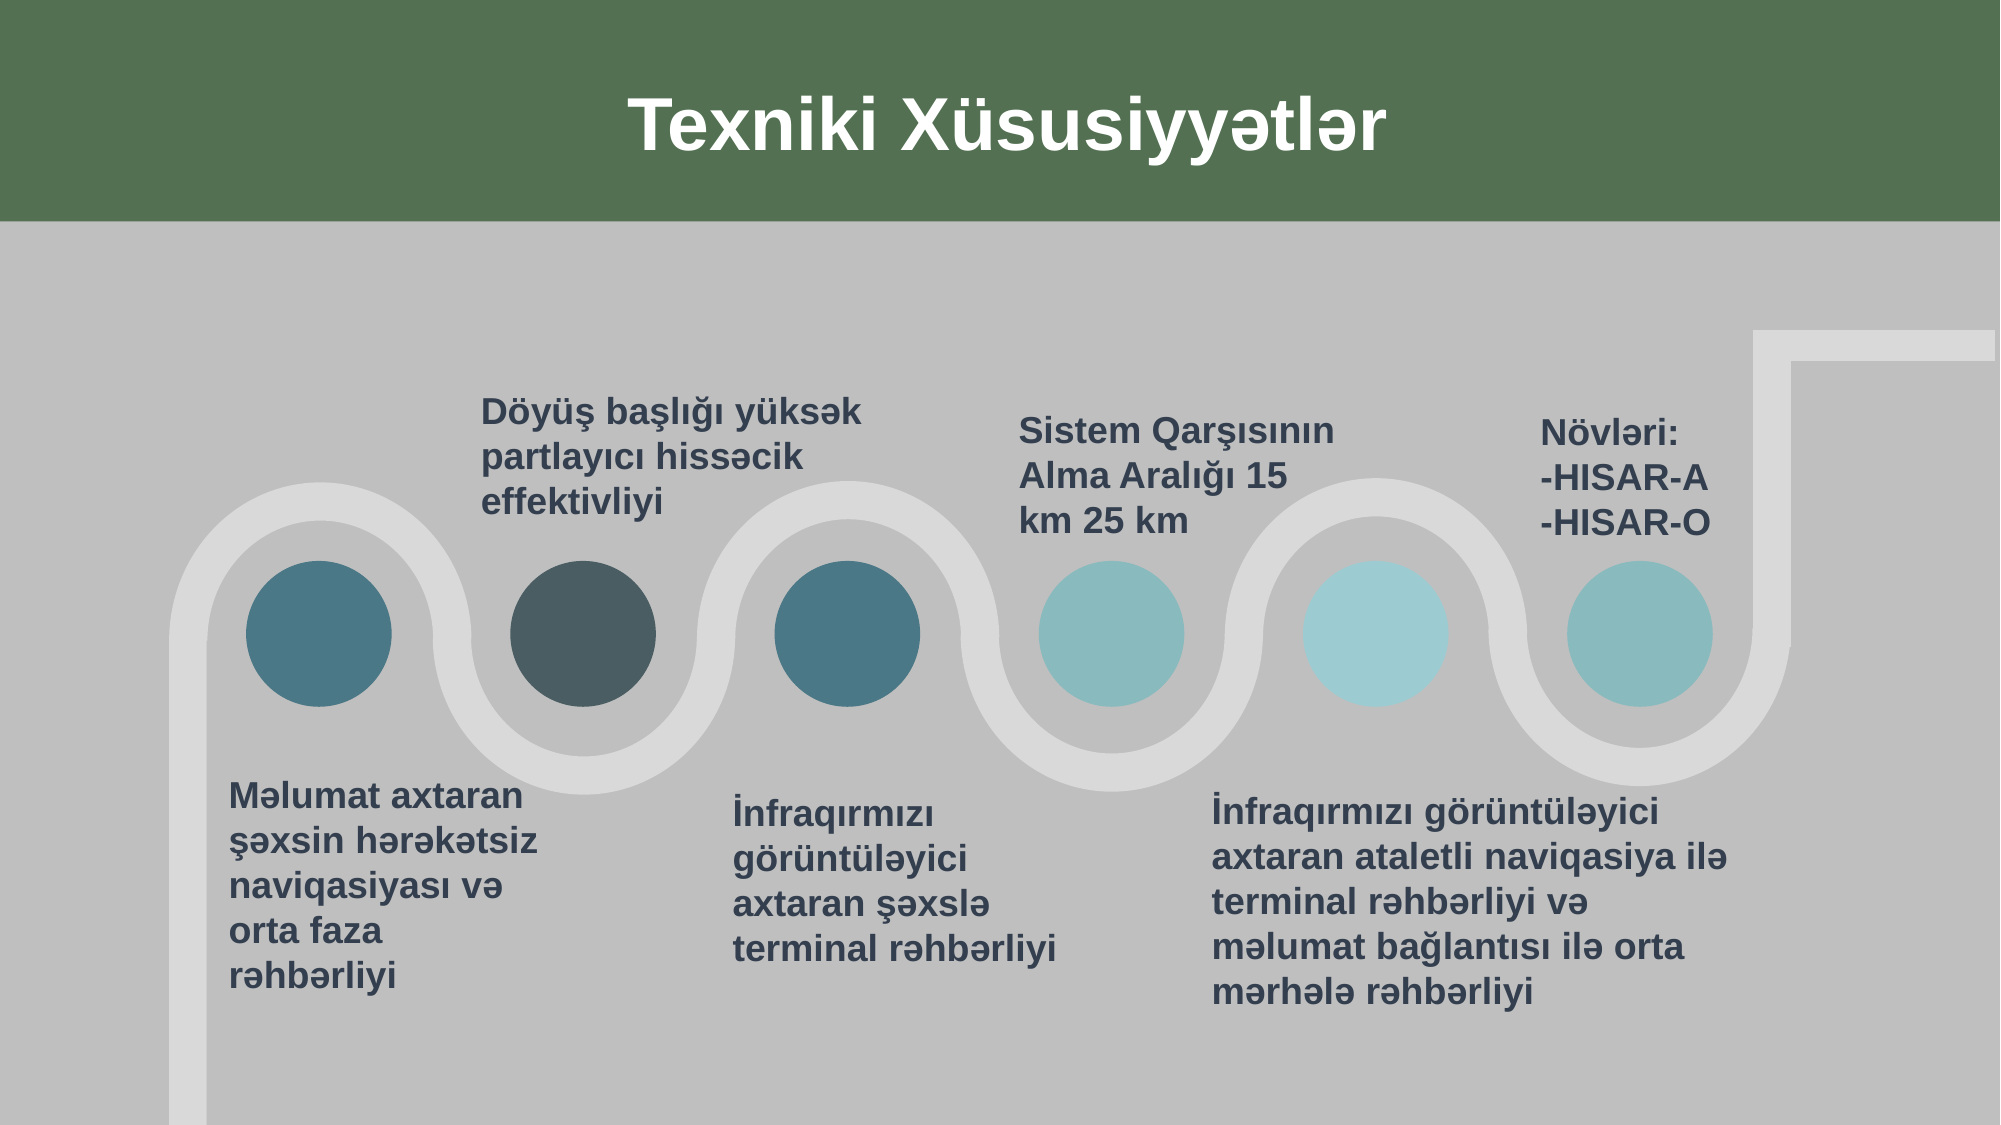

Texniki Xüsusiyyətlər

Döyüş başlığı yüksək partlayıcı hissəcik effektivliyi
Sistem Qarşısının Alma Aralığı 15 km 25 km
Növləri:
-HISAR-A
-HISAR-O

Məlumat axtaran şəxsin hərəkətsiz naviqasiyası və orta faza rəhbərliyi
İnfraqırmızı görüntüləyici axtaran ataletli naviqasiya ilə terminal rəhbərliyi və məlumat bağlantısı ilə orta mərhələ rəhbərliyi
İnfraqırmızı görüntüləyici axtaran şəxslə terminal rəhbərliyi